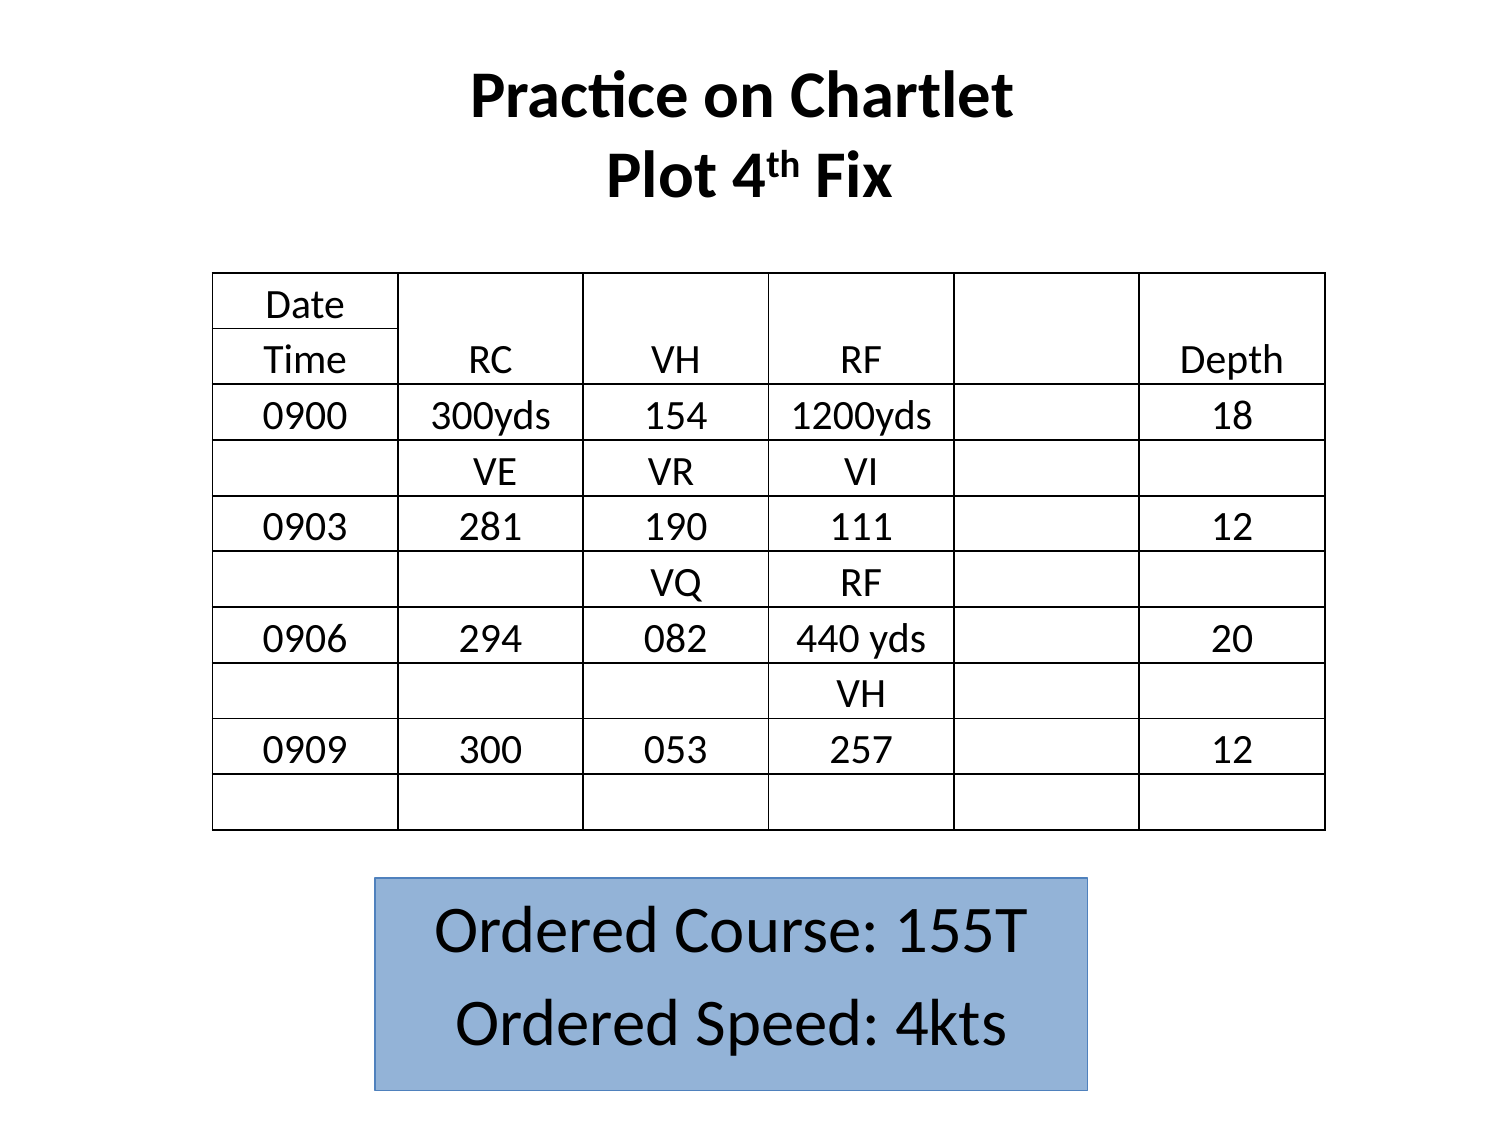

# Practice on Chartlet Plot 4th Fix
| Date | RC | VH | RF |  | Depth |
| --- | --- | --- | --- | --- | --- |
| Time |  |  |  |  |  |
| 0900 | 300yds | 154 | 1200yds |  | 18 |
|  | VE | VR | VI |  |  |
| 0903 | 281 | 190 | 111 |  | 12 |
|  |  | VQ | RF |  |  |
| 0906 | 294 | 082 | 440 yds |  | 20 |
|  |  |  | VH |  |  |
| 0909 | 300 | 053 | 257 |  | 12 |
|  |  |  |  |  |  |
Ordered Course: 155T
Ordered Speed: 4kts